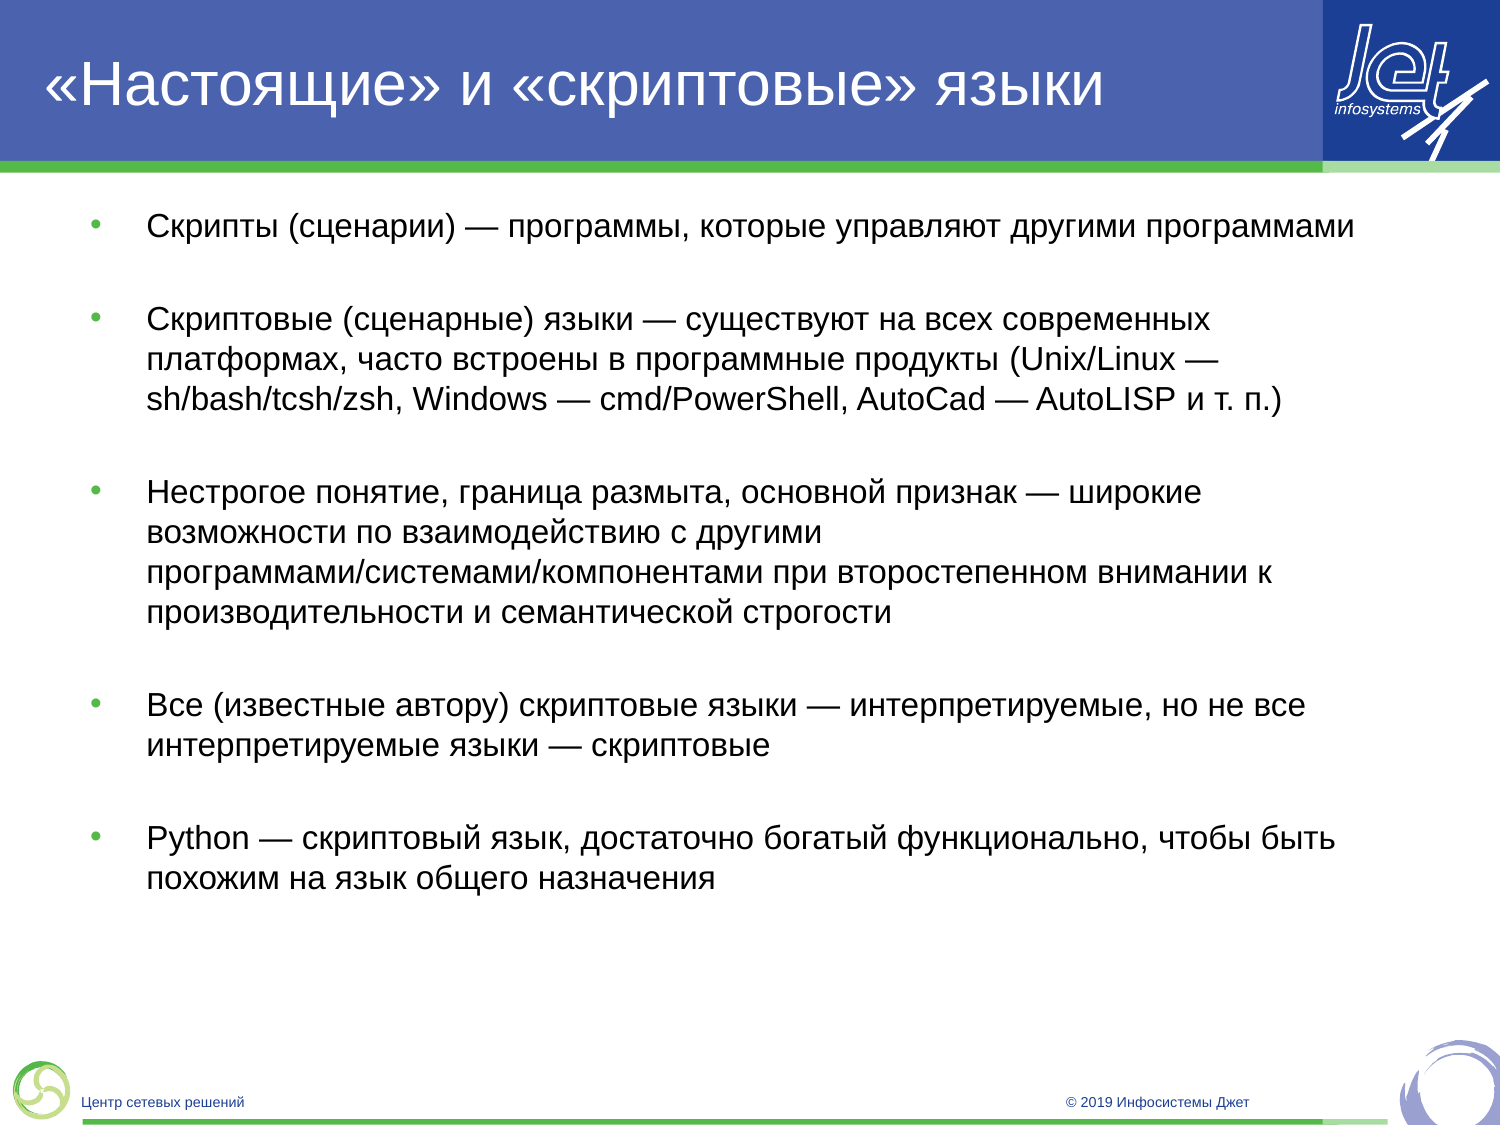

# «Настоящие» и «скриптовые» языки
Скрипты (сценарии) — программы, которые управляют другими программами

Скриптовые (сценарные) языки — существуют на всех современных платформах, часто встроены в программные продукты (Unix/Linux — sh/bash/tcsh/zsh, Windows — cmd/PowerShell, AutoCad — AutoLISP и т. п.)

Нестрогое понятие, граница размыта, основной признак — широкие возможности по взаимодействию с другими программами/системами/компонентами при второстепенном внимании к производительности и семантической строгости

Все (известные автору) скриптовые языки — интерпретируемые, но не все интерпретируемые языки — скриптовые

Python — скриптовый язык, достаточно богатый функционально, чтобы быть похожим на язык общего назначения